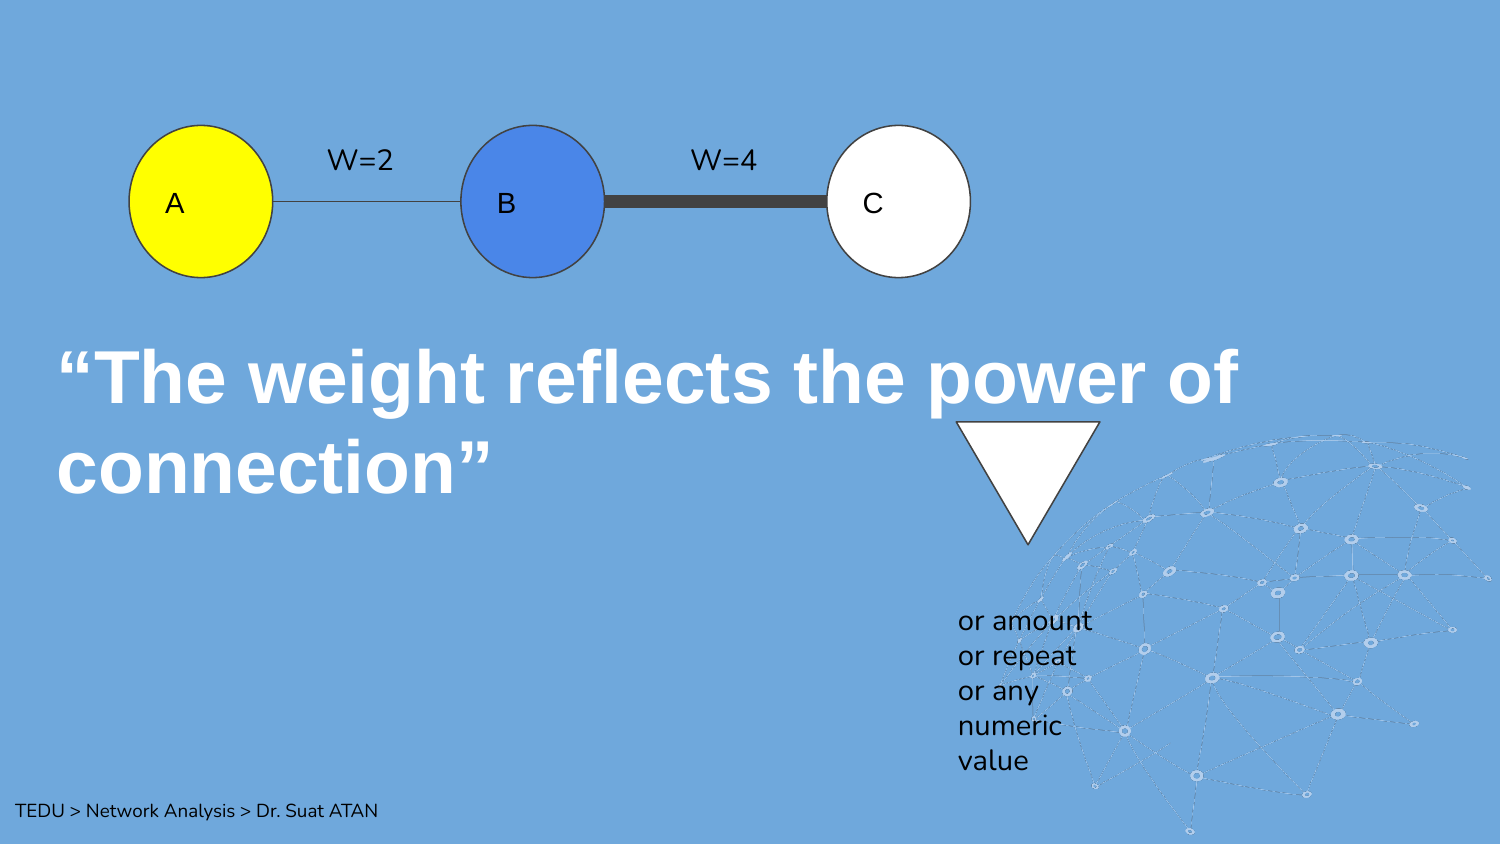

A
B
C
W=2
W=4
# “The weight reflects the power of connection”

or amount
or repeat
or any numeric value